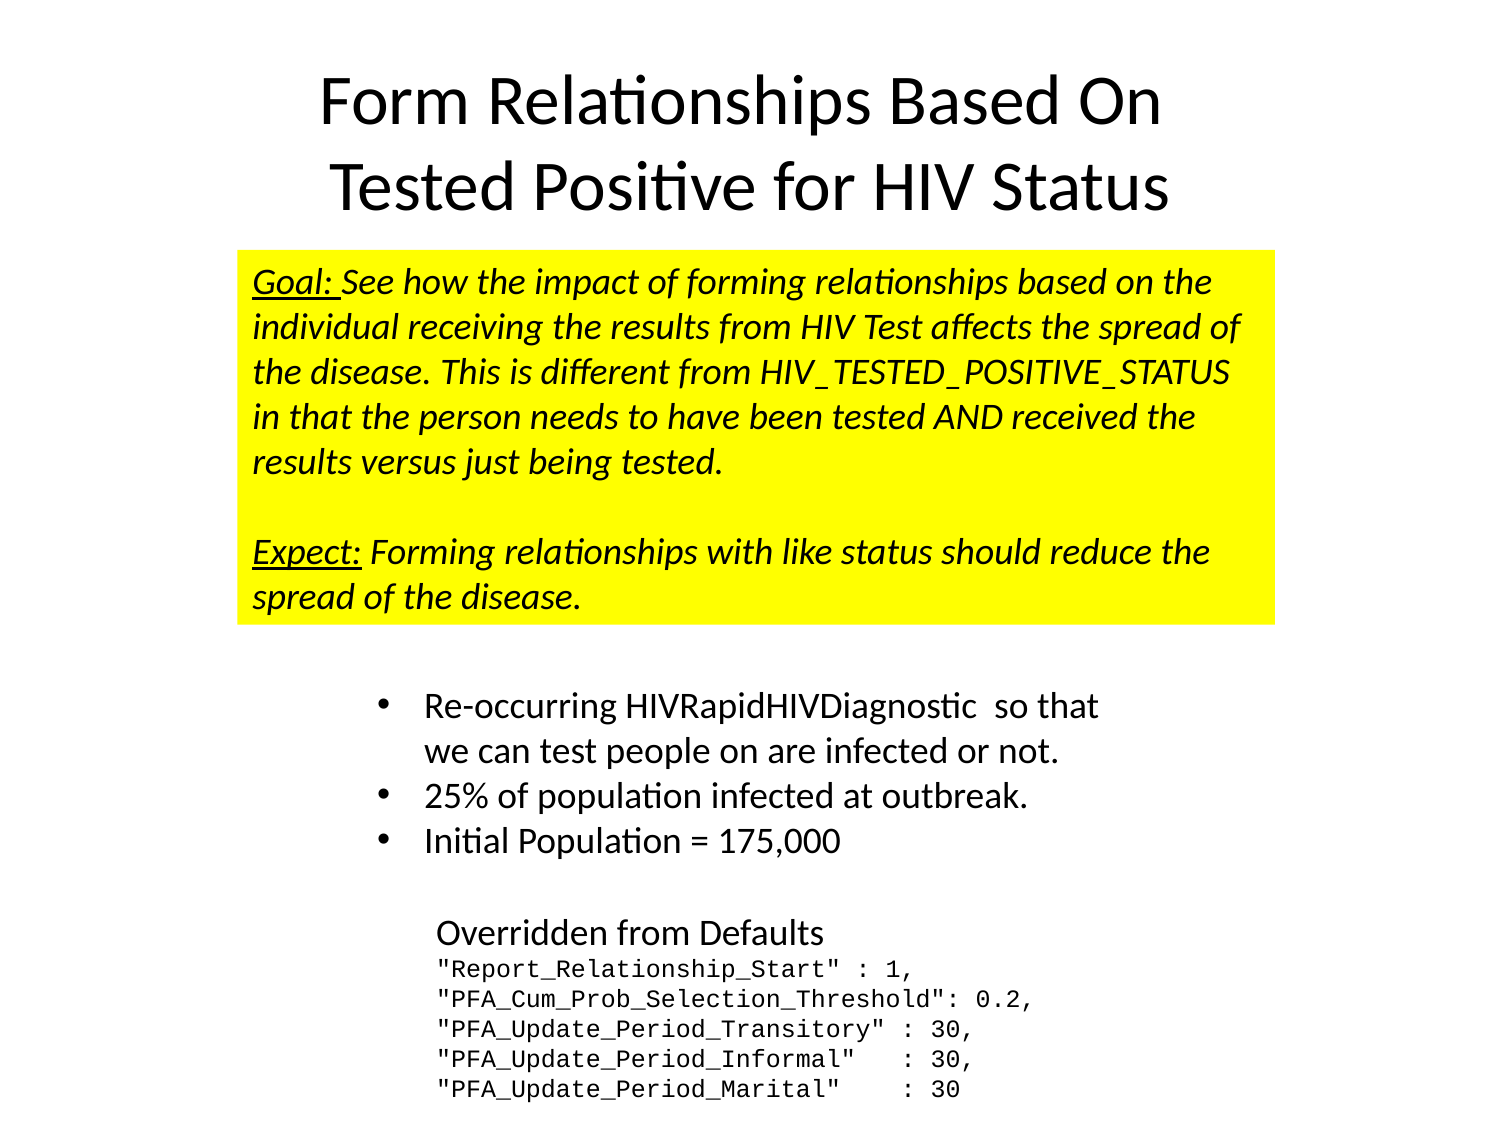

# Form Relationships Based On Tested Positive for HIV Status
Goal: See how the impact of forming relationships based on the individual receiving the results from HIV Test affects the spread of the disease. This is different from HIV_TESTED_POSITIVE_STATUS in that the person needs to have been tested AND received the results versus just being tested.

Expect: Forming relationships with like status should reduce the spread of the disease.
Re-occurring HIVRapidHIVDiagnostic  so that we can test people on are infected or not.
25% of population infected at outbreak.
Initial Population = 175,000
Overridden from Defaults
"Report_Relationship_Start" : 1,
"PFA_Cum_Prob_Selection_Threshold": 0.2,
"PFA_Update_Period_Transitory" : 30,
"PFA_Update_Period_Informal"   : 30,
"PFA_Update_Period_Marital"    : 30